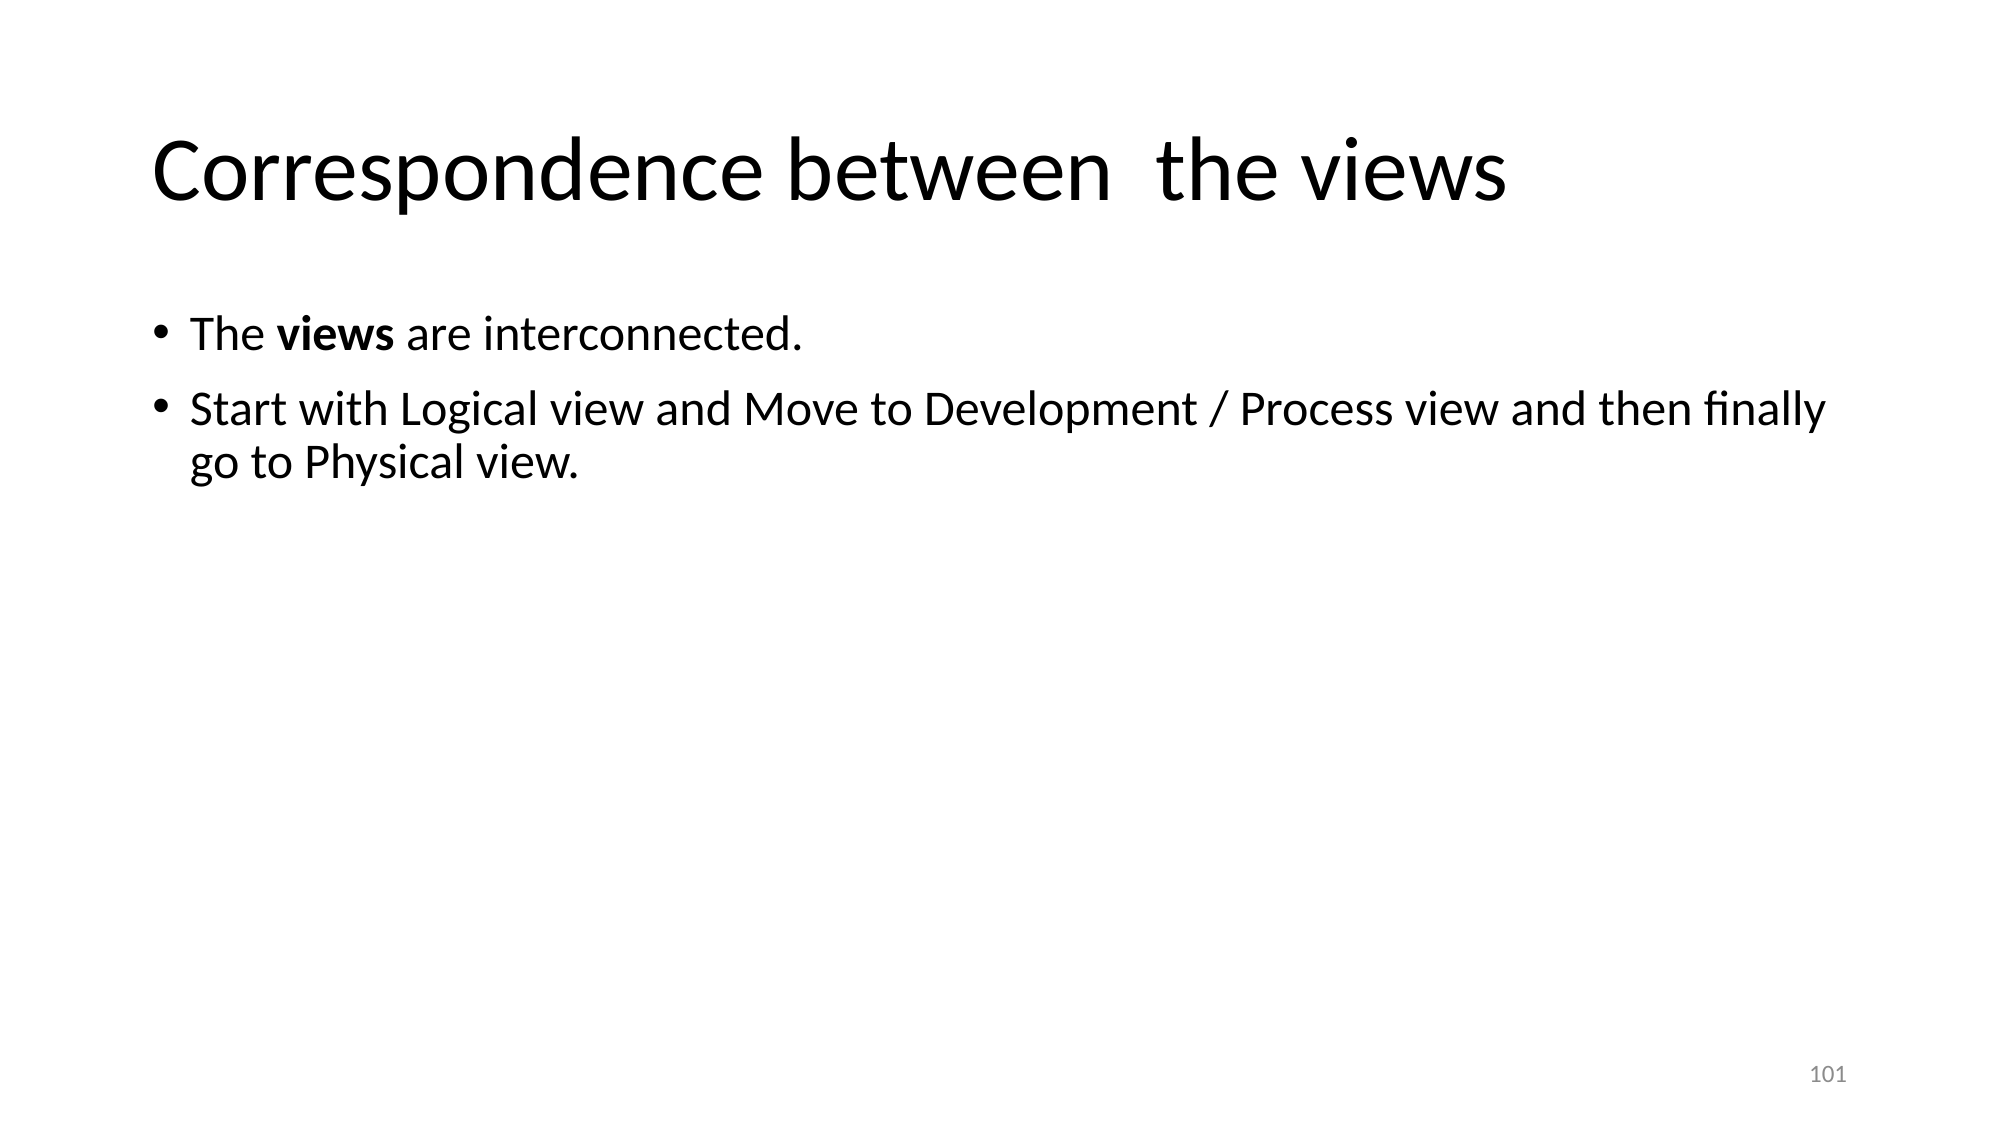

# Correspondence between  the views
The views are interconnected.
Start with Logical view and Move to Development / Process view and then finally go to Physical view.

101